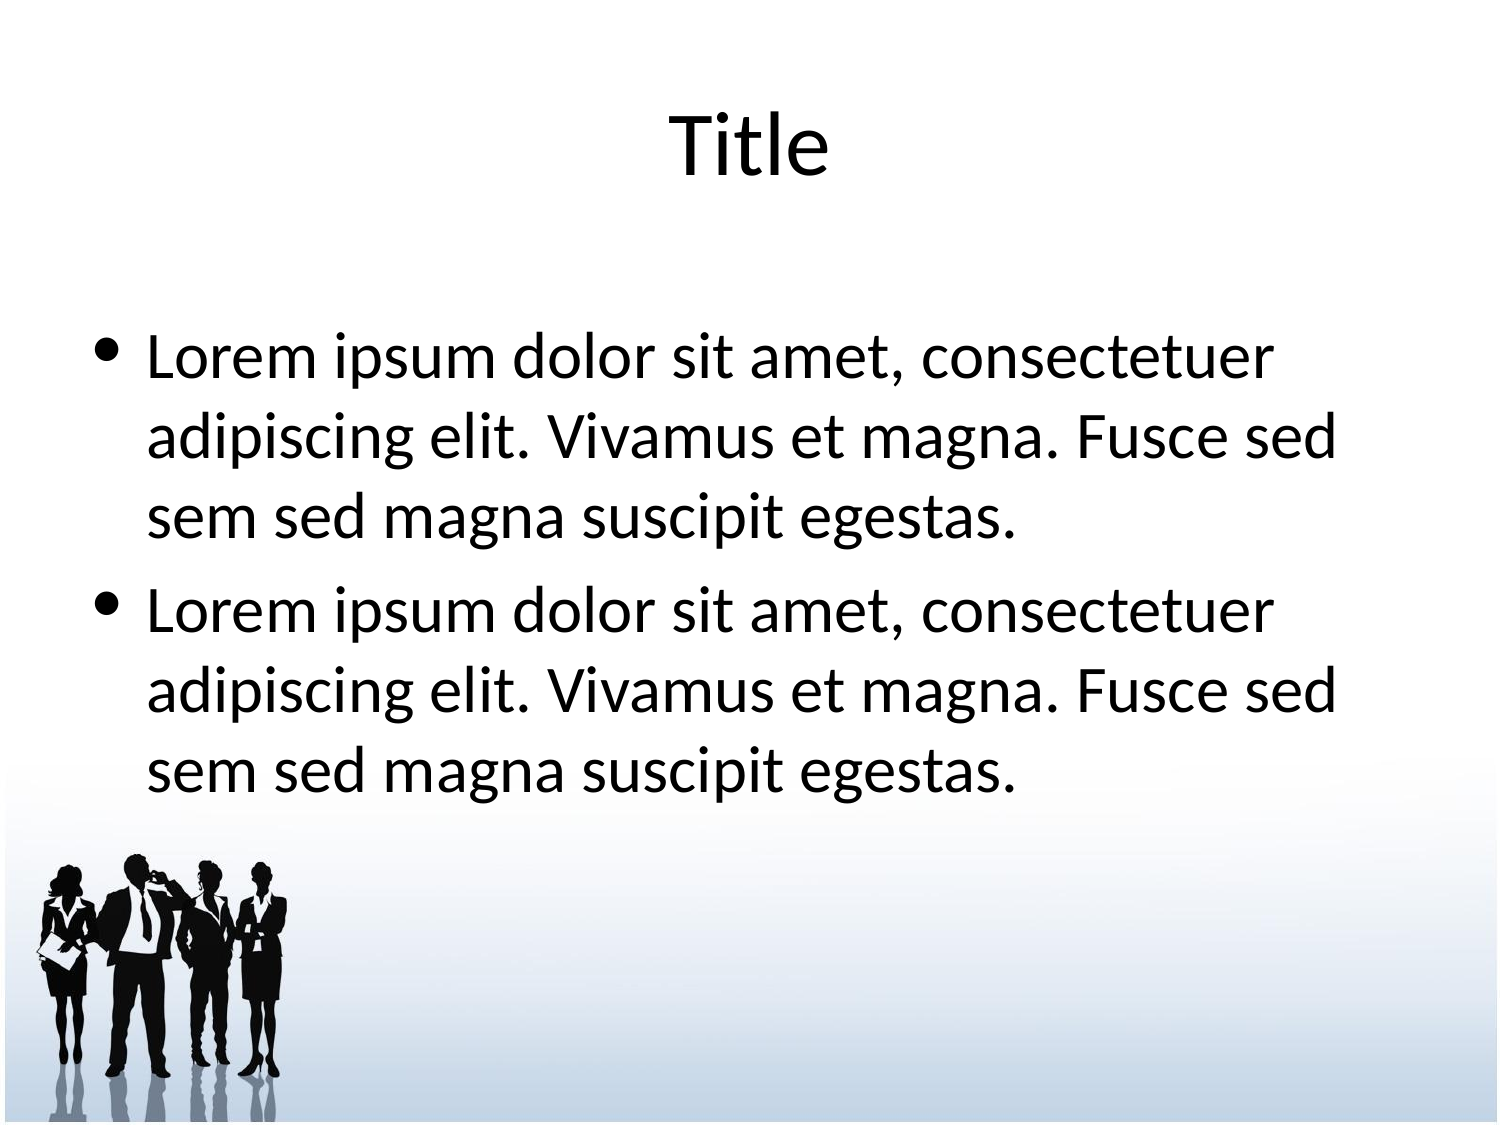

# Title
Lorem ipsum dolor sit amet, consectetuer adipiscing elit. Vivamus et magna. Fusce sed sem sed magna suscipit egestas.
Lorem ipsum dolor sit amet, consectetuer adipiscing elit. Vivamus et magna. Fusce sed sem sed magna suscipit egestas.